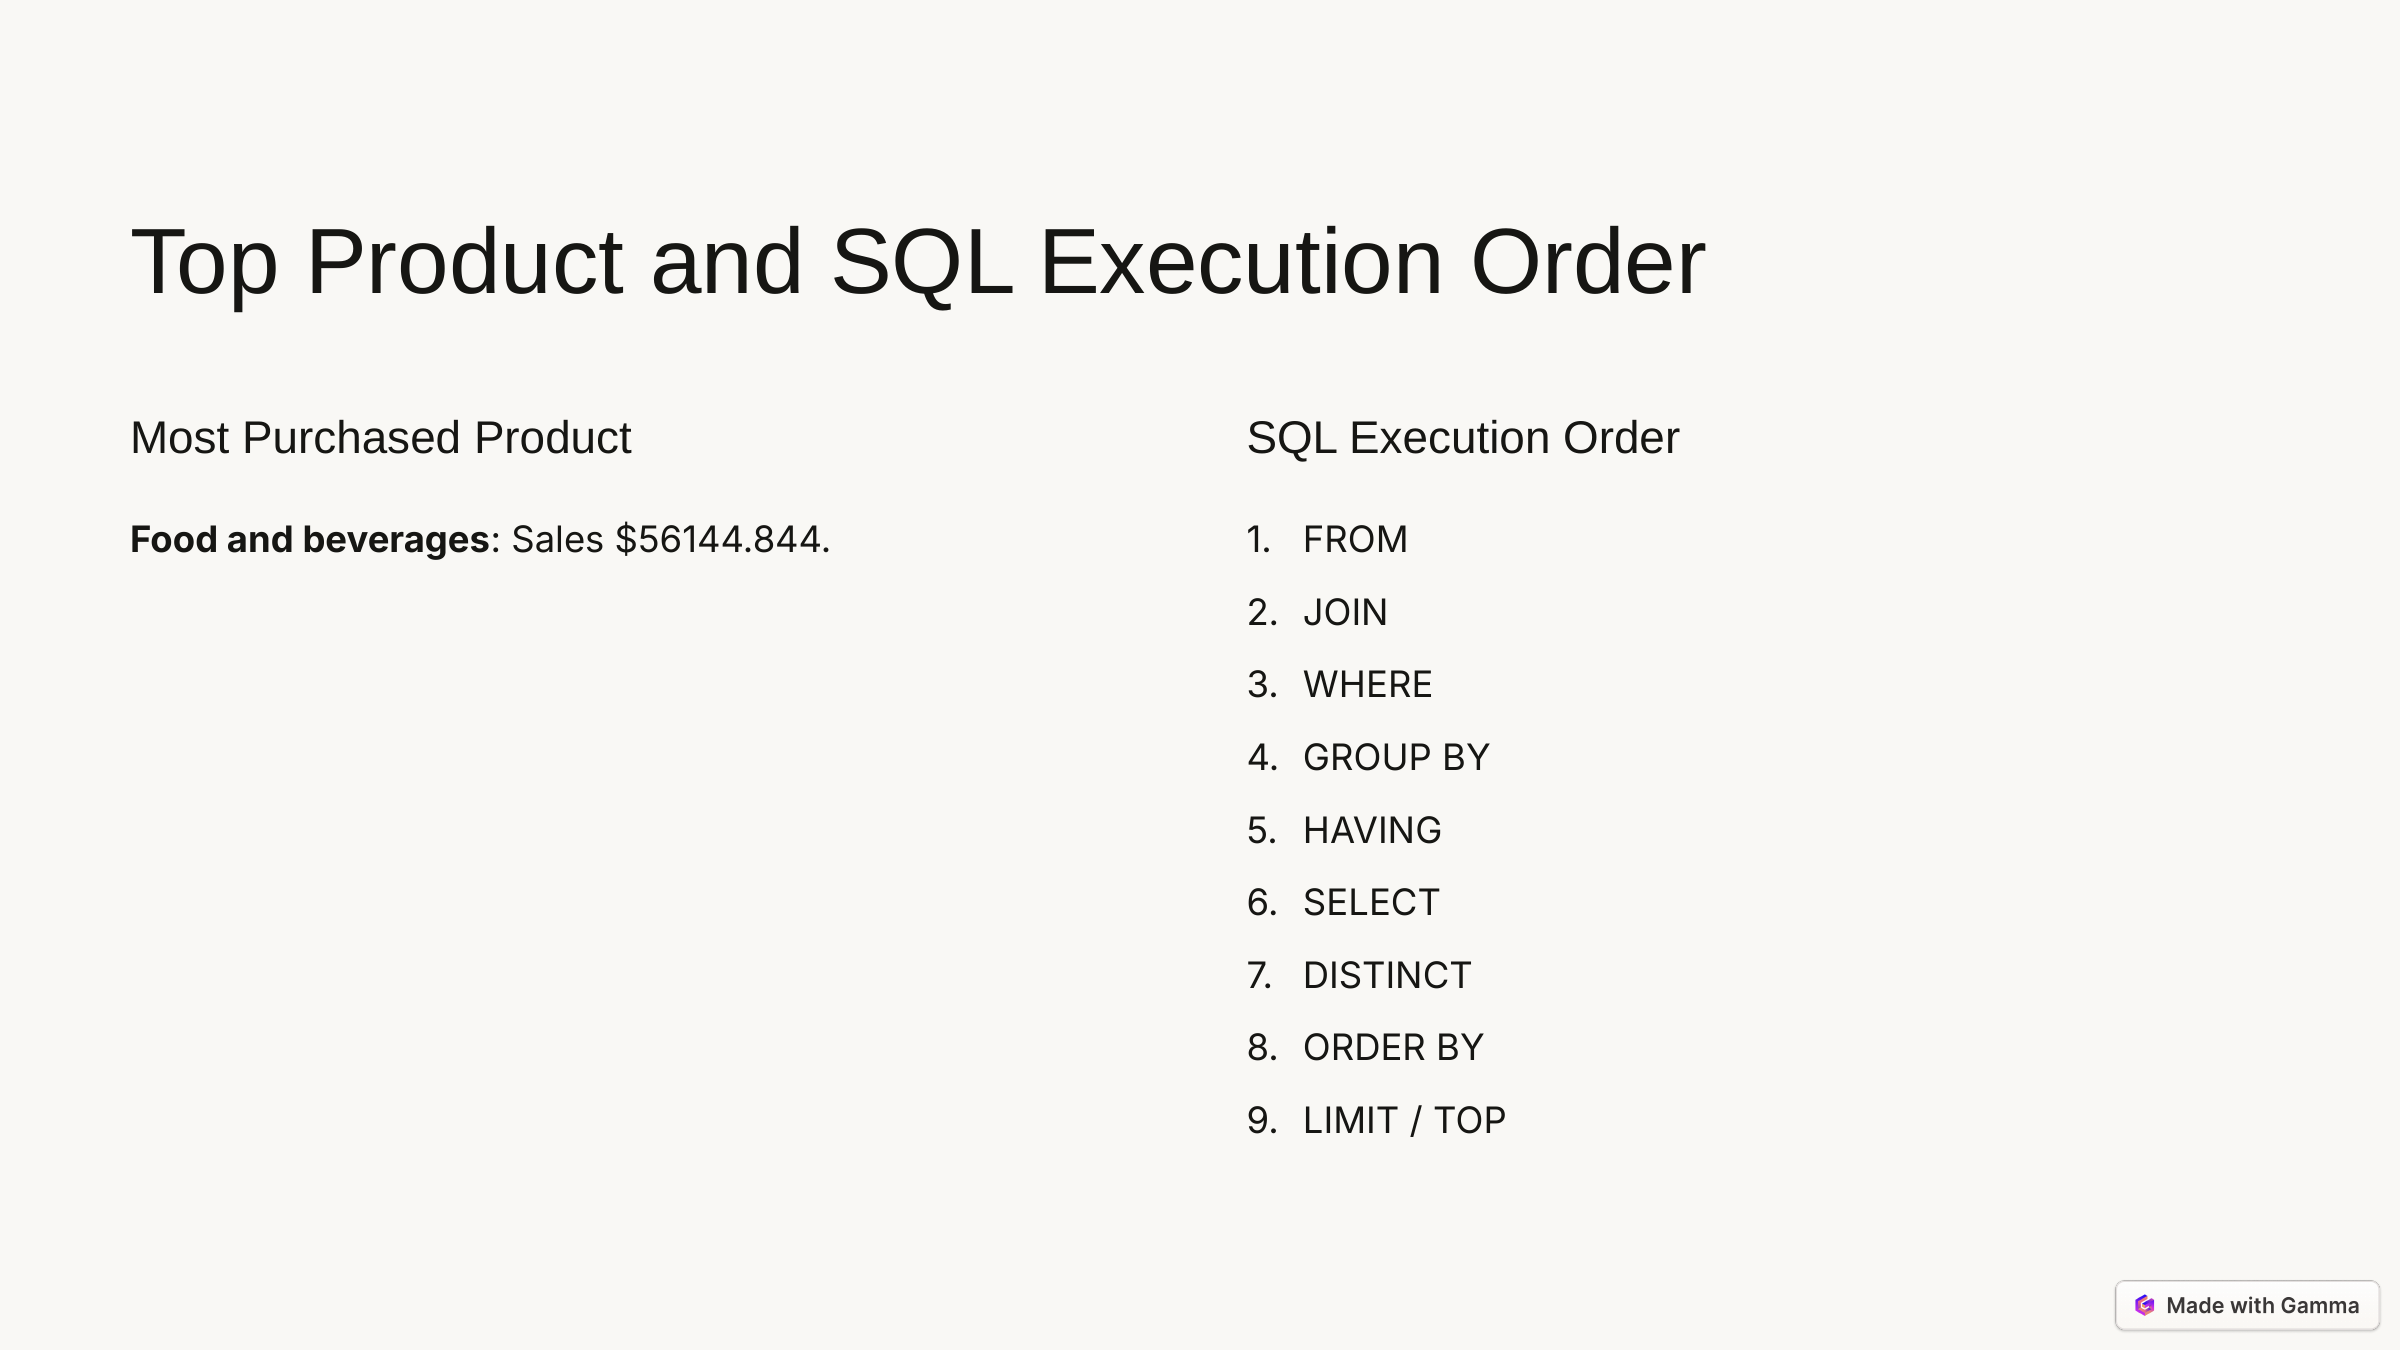

Top Product and SQL Execution Order
Most Purchased Product
SQL Execution Order
Food and beverages: Sales $56144.844.
FROM
JOIN
WHERE
GROUP BY
HAVING
SELECT
DISTINCT
ORDER BY
LIMIT / TOP